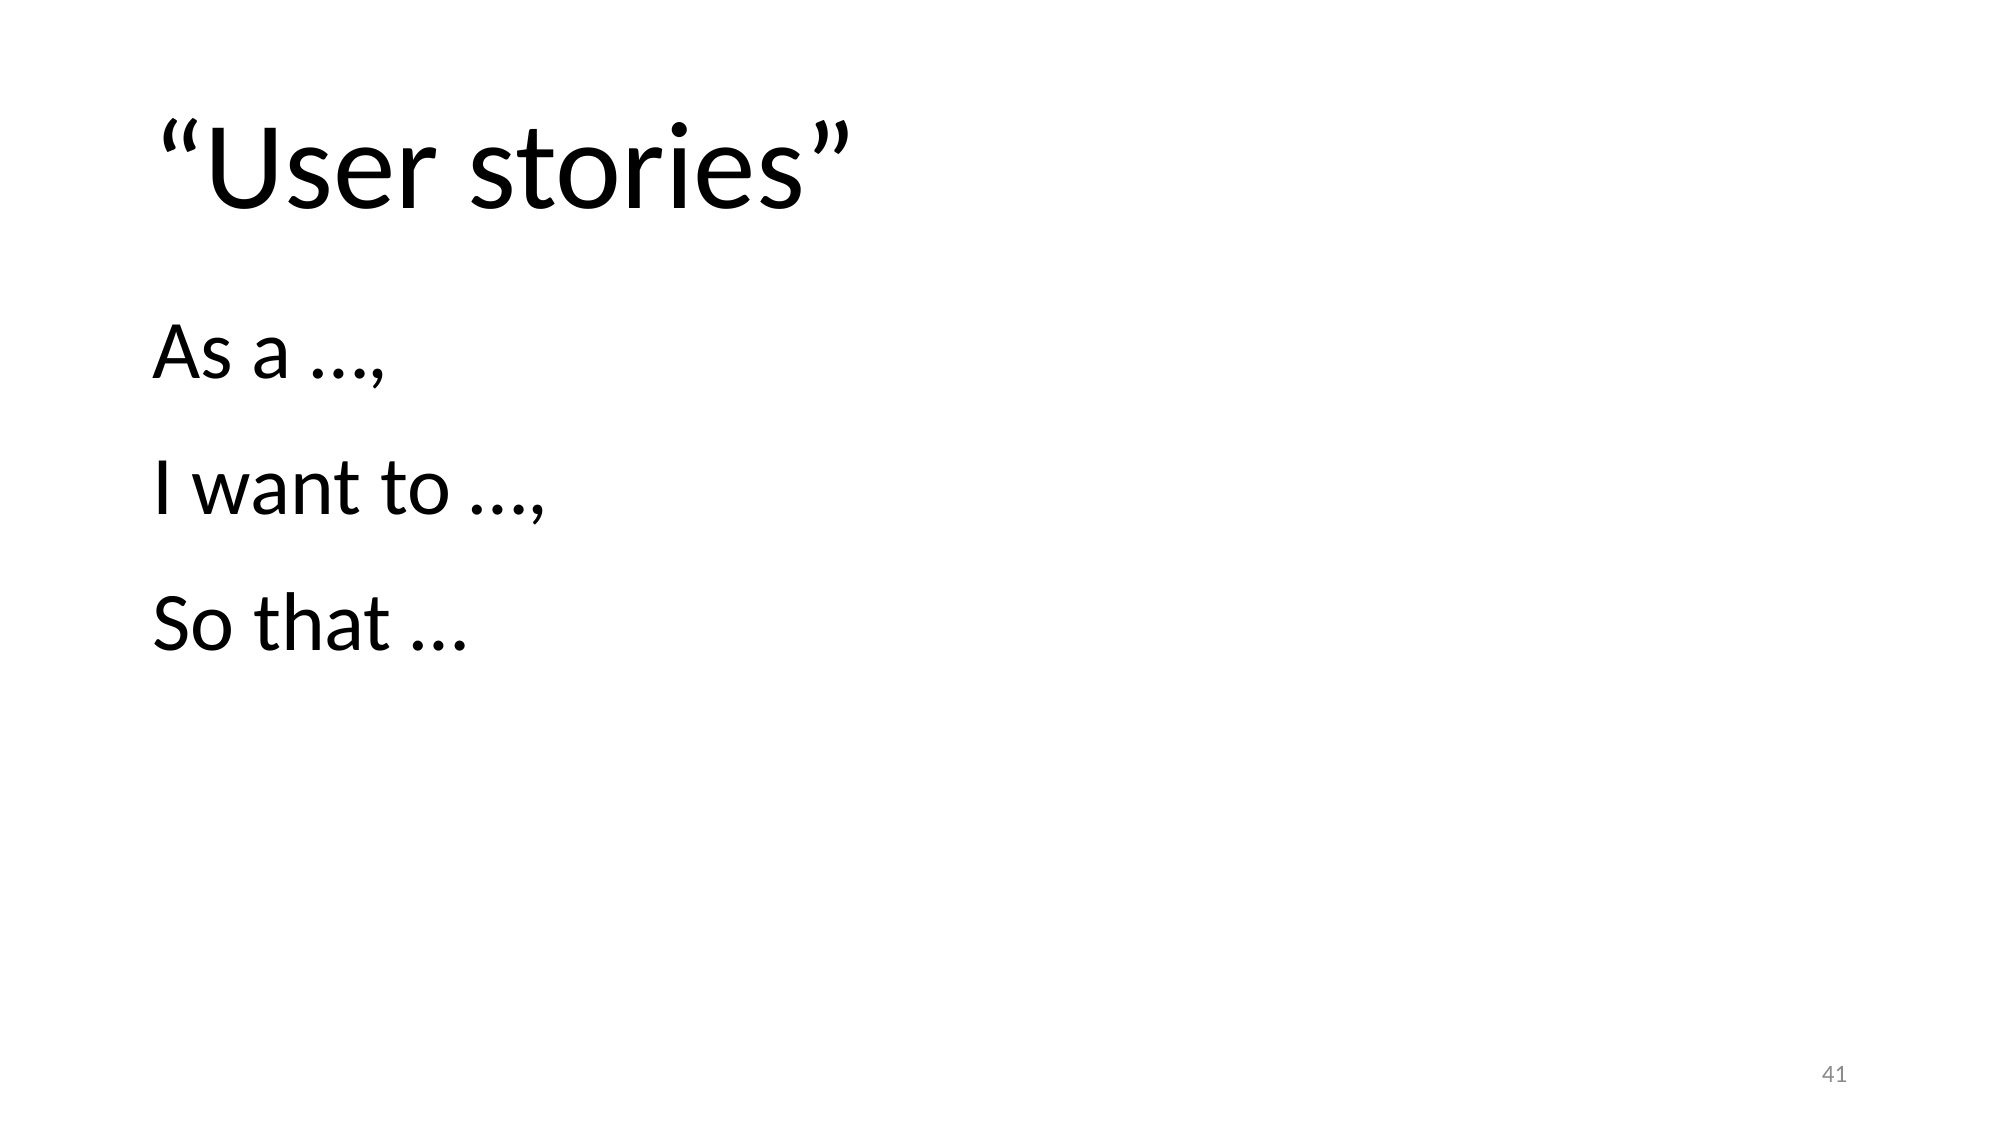

# “User stories”
As a …,
I want to …,
So that …
41